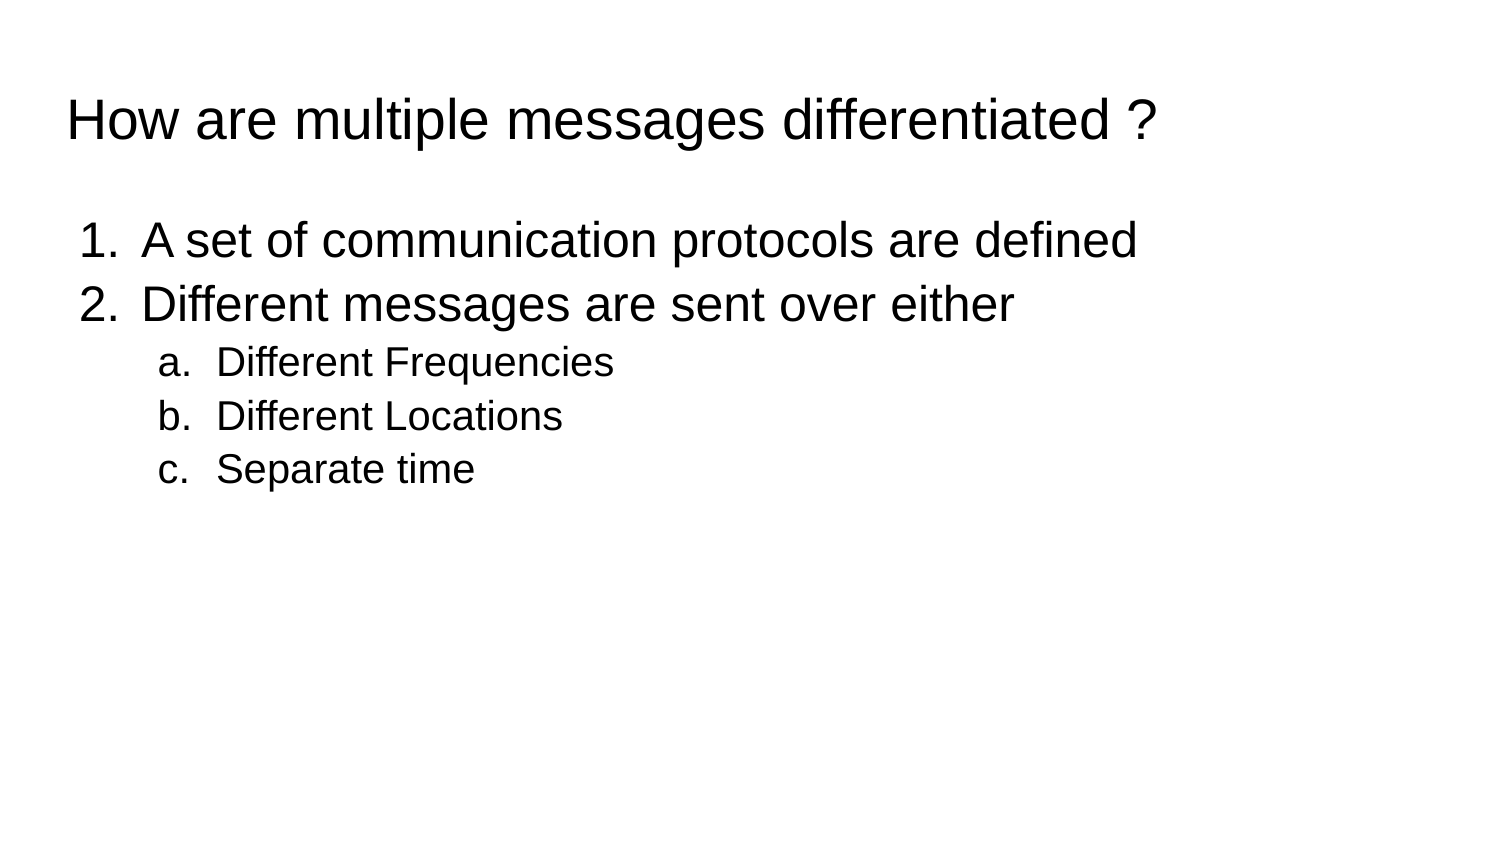

# How are multiple messages differentiated ?
A set of communication protocols are defined
Different messages are sent over either
Different Frequencies
Different Locations
Separate time